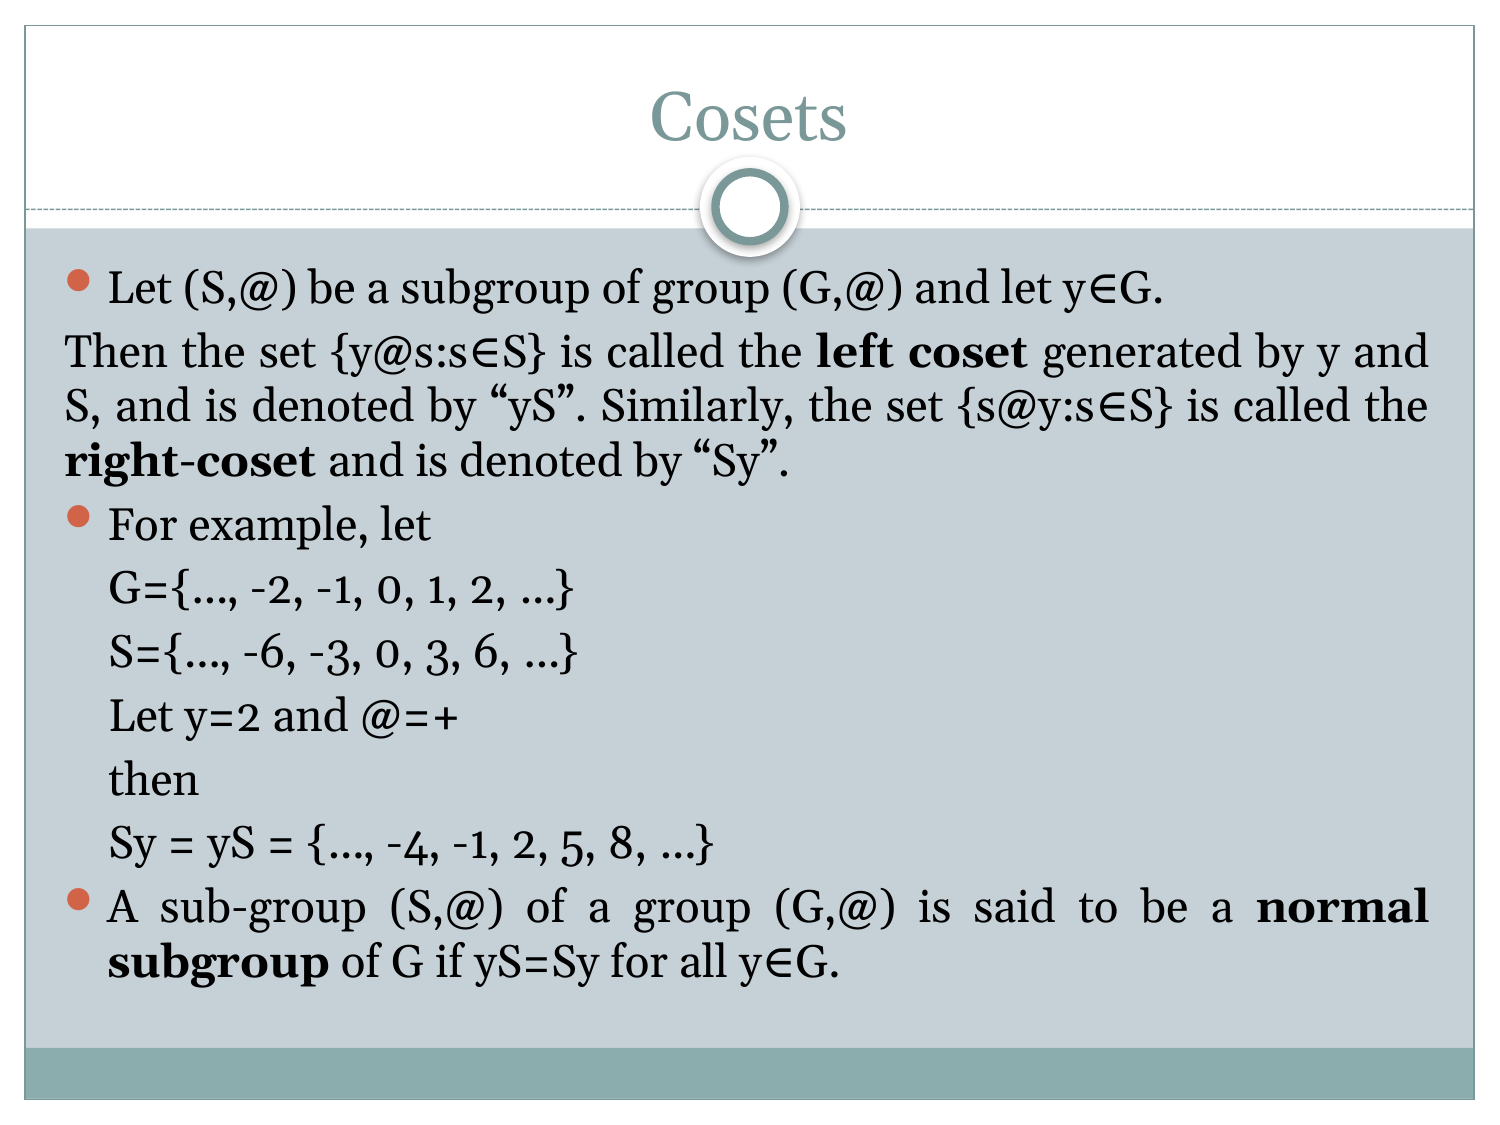

# Cosets
Let (S,@) be a subgroup of group (G,@) and let y∈G.
Then the set {y@s:s∈S} is called the left coset generated by y and S, and is denoted by “yS”. Similarly, the set {s@y:s∈S} is called the right-coset and is denoted by “Sy”.
For example, let
    G={…, -2, -1, 0, 1, 2, …}
    S={…, -6, -3, 0, 3, 6, …}
    Let y=2 and @=+
    then
    Sy = yS = {…, -4, -1, 2, 5, 8, …}
A sub-group (S,@) of a group (G,@) is said to be a normal subgroup of G if yS=Sy for all y∈G.